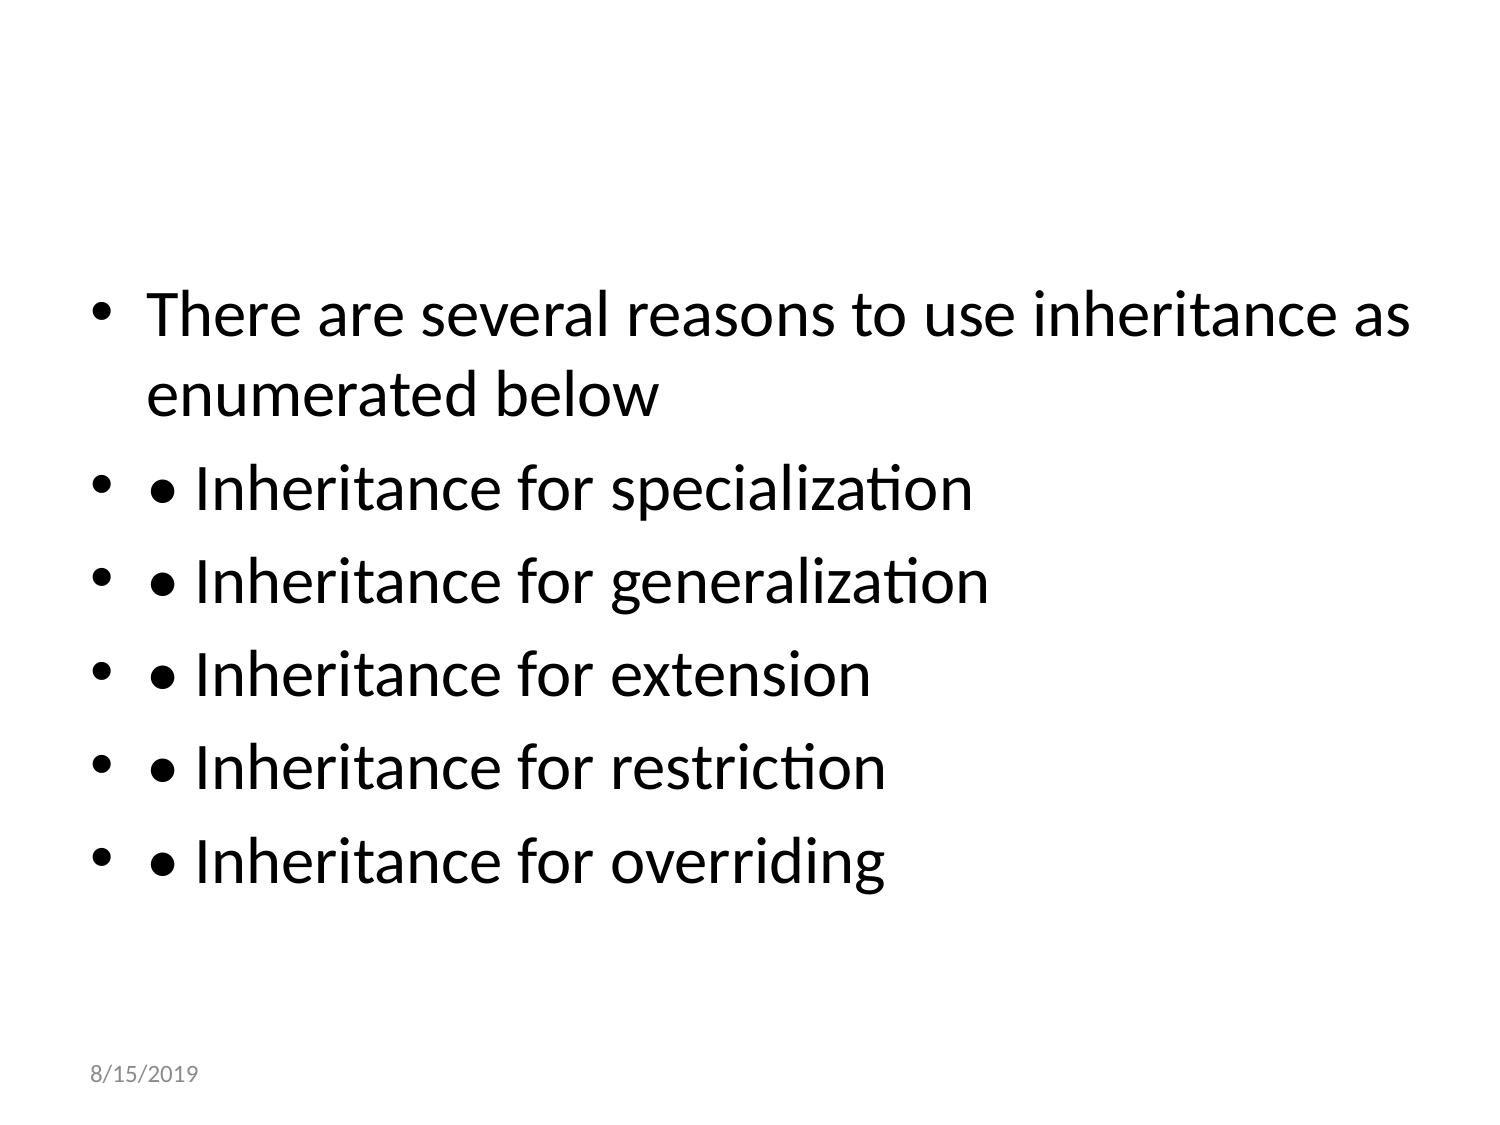

There are several reasons to use inheritance as enumerated below
• Inheritance for specialization
• Inheritance for generalization
• Inheritance for extension
• Inheritance for restriction
• Inheritance for overriding
8/15/2019